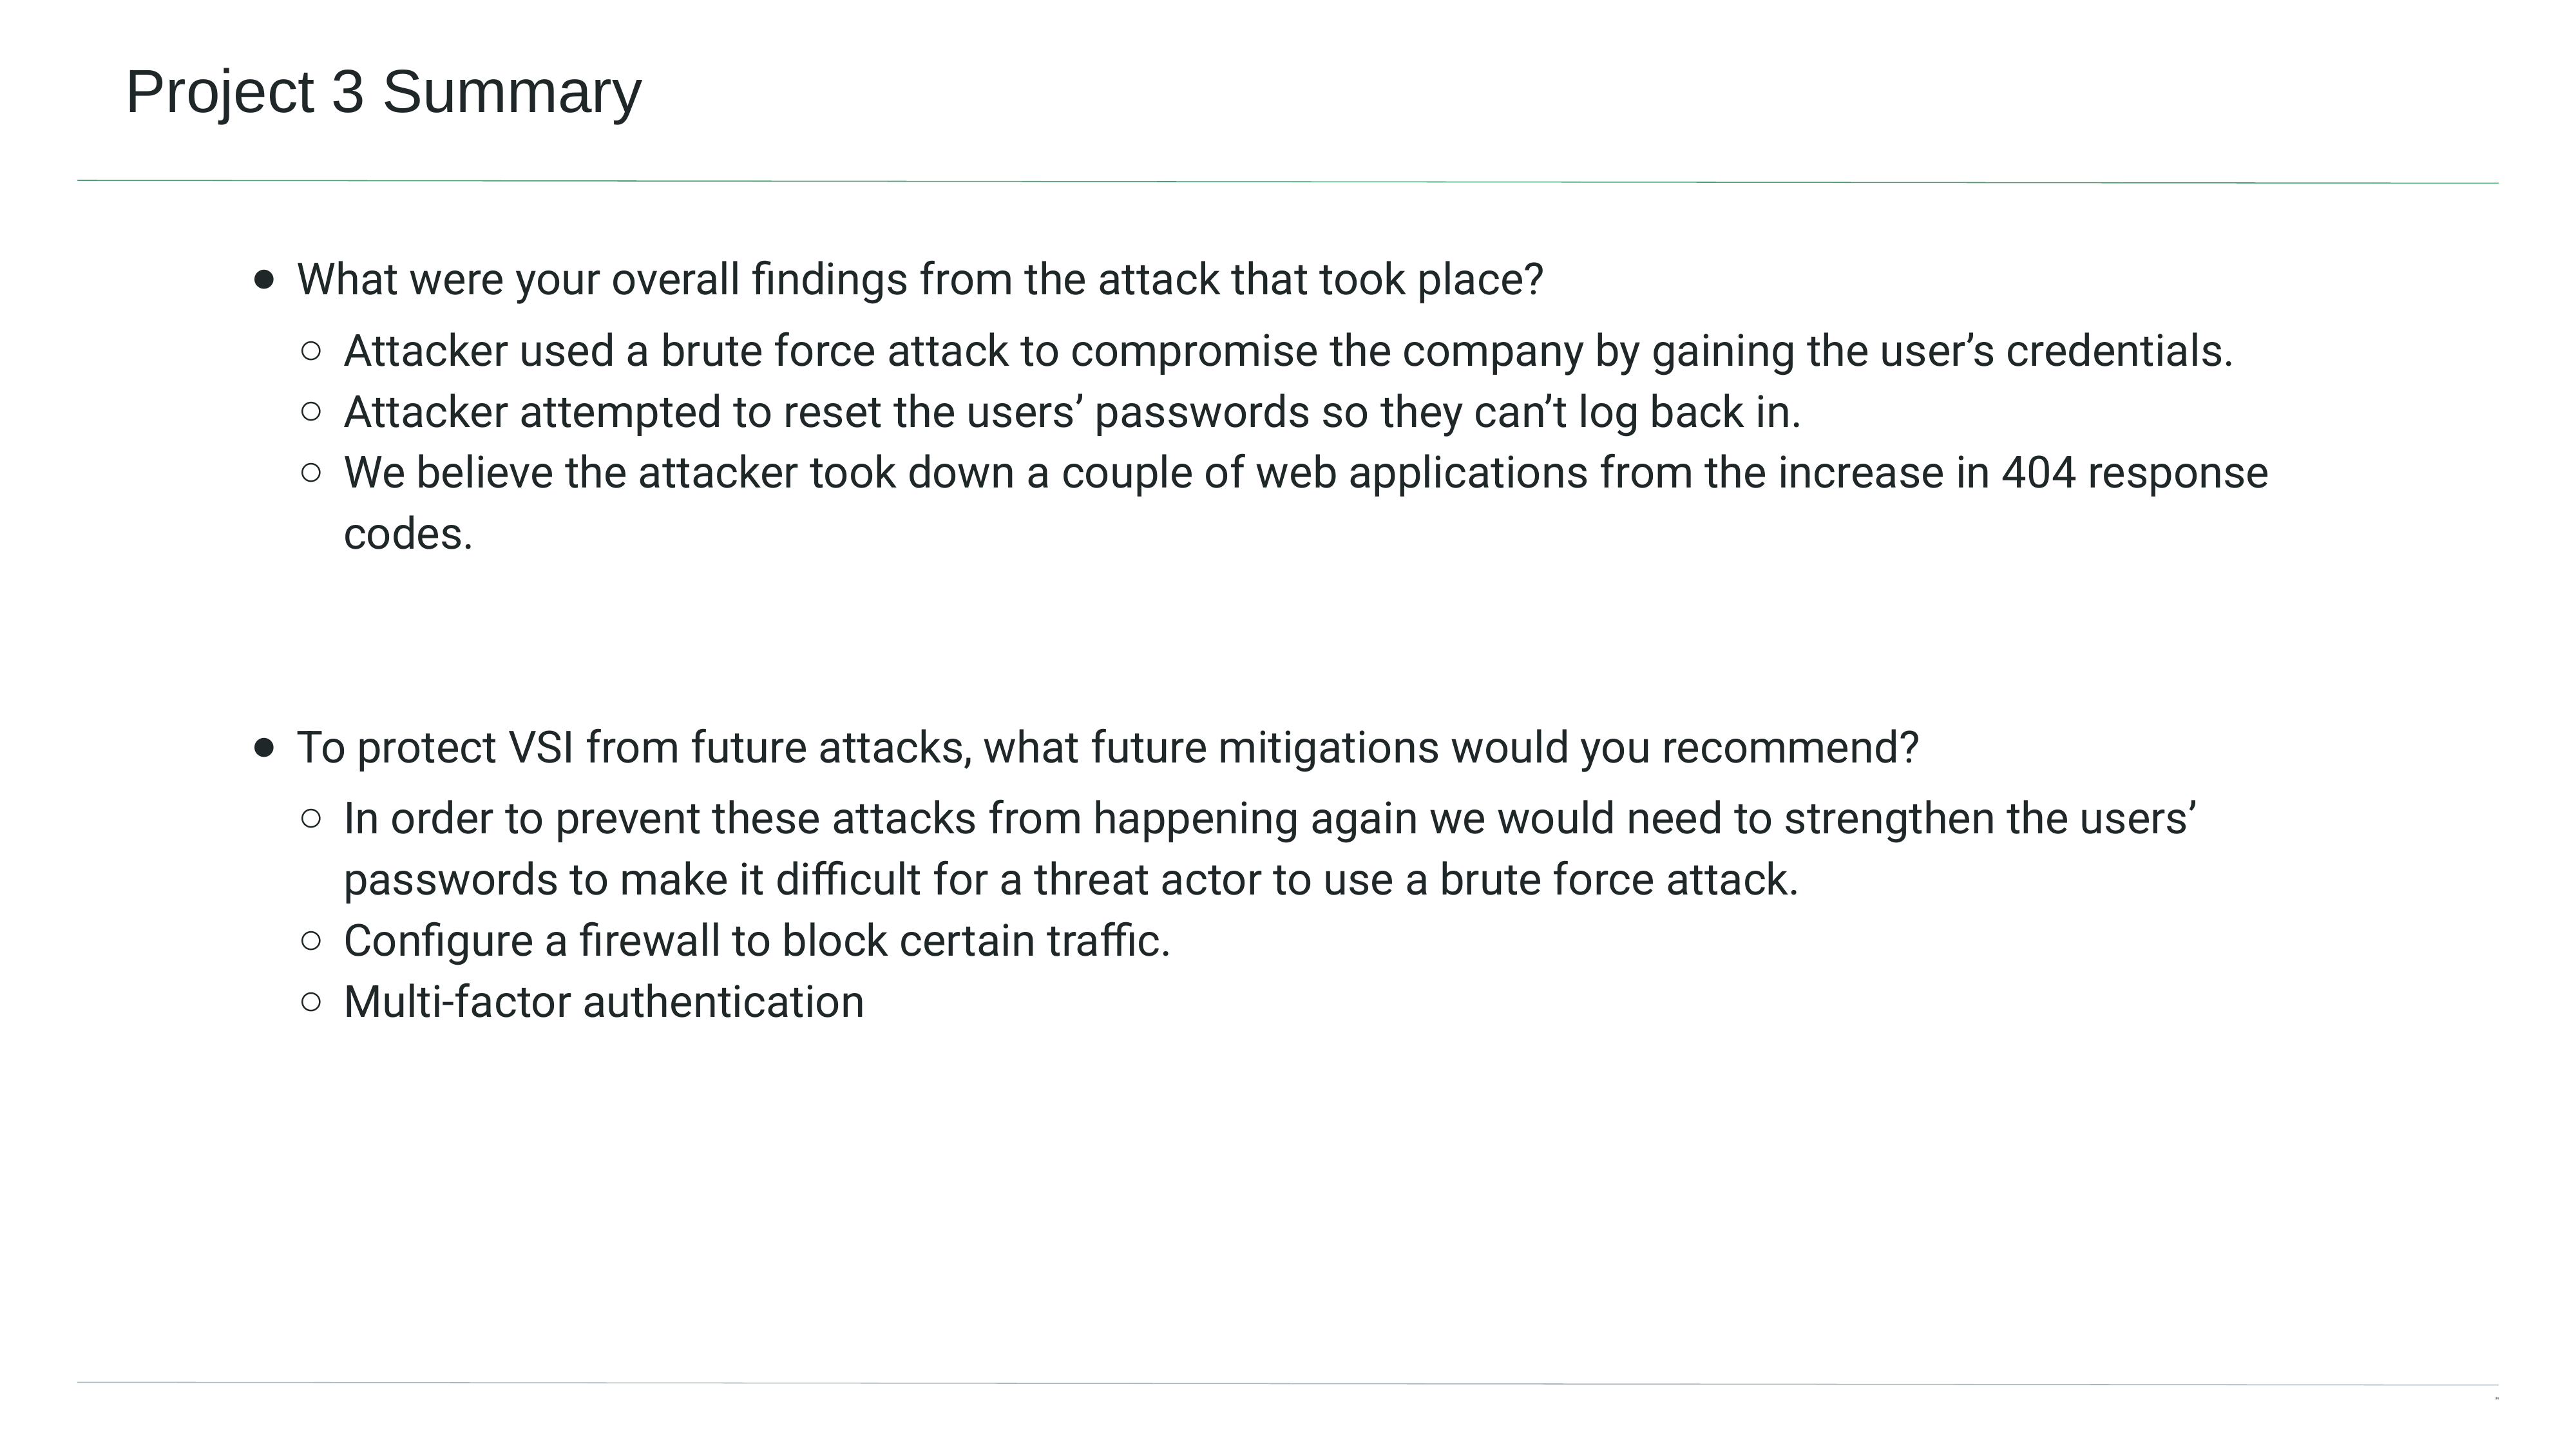

# Project 3 Summary
What were your overall findings from the attack that took place?
Attacker used a brute force attack to compromise the company by gaining the user’s credentials.
Attacker attempted to reset the users’ passwords so they can’t log back in.
We believe the attacker took down a couple of web applications from the increase in 404 response codes.

To protect VSI from future attacks, what future mitigations would you recommend?
In order to prevent these attacks from happening again we would need to strengthen the users’ passwords to make it difficult for a threat actor to use a brute force attack.
Configure a firewall to block certain traffic.
Multi-factor authentication
34